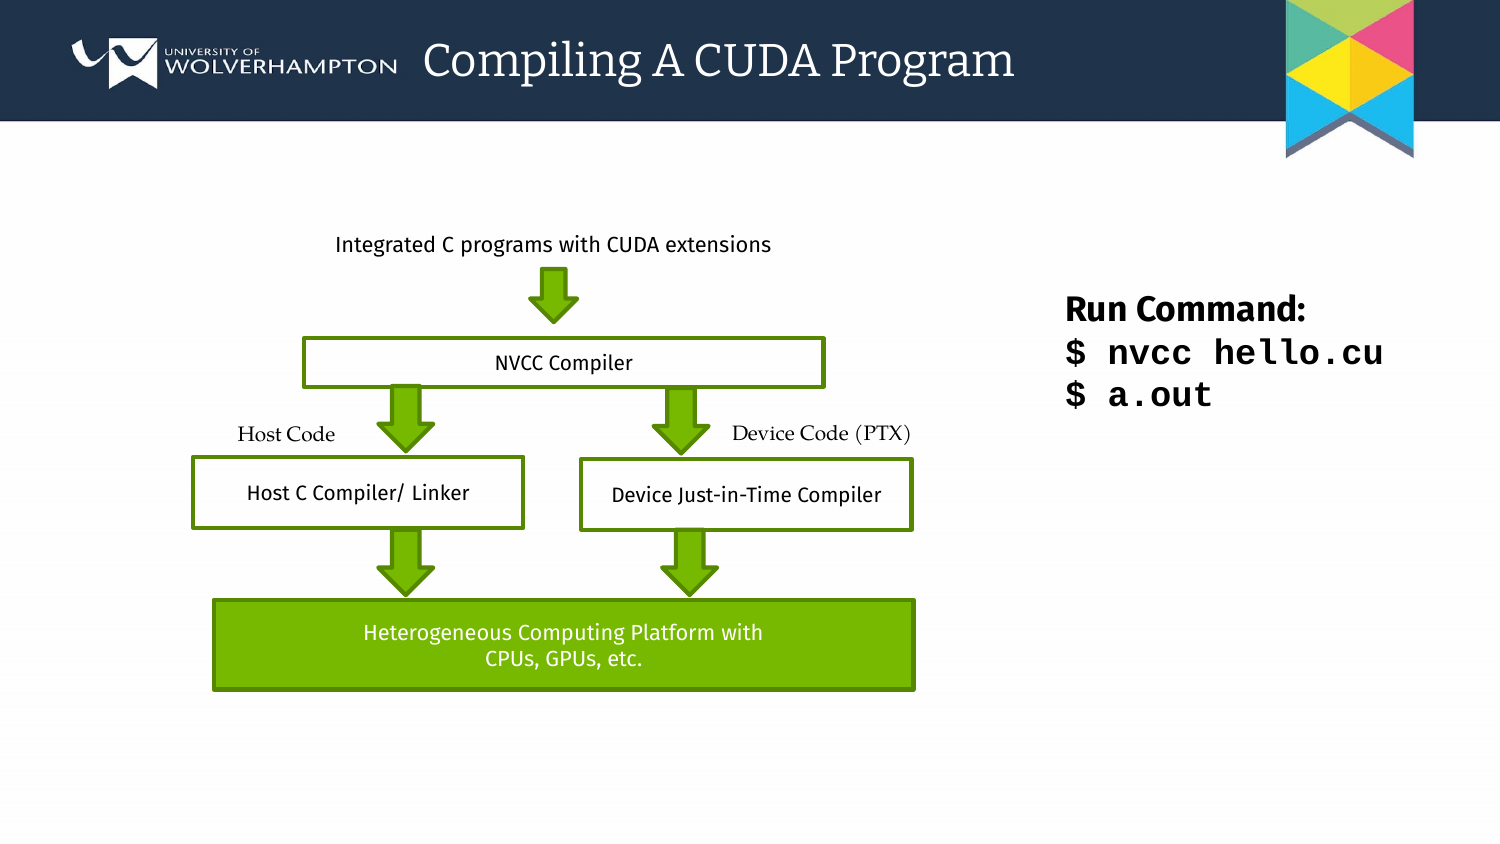

# Compiling A CUDA Program

Run Command:
$ nvcc hello.cu
$ a.out
Integrated C programs with CUDA extensions

NVCC Compiler

Device Code (PTX)
Host Code
Host C Compiler/ Linker
Device Just-in-Time Compiler

Heterogeneous Computing Platform with
CPUs, GPUs, etc.